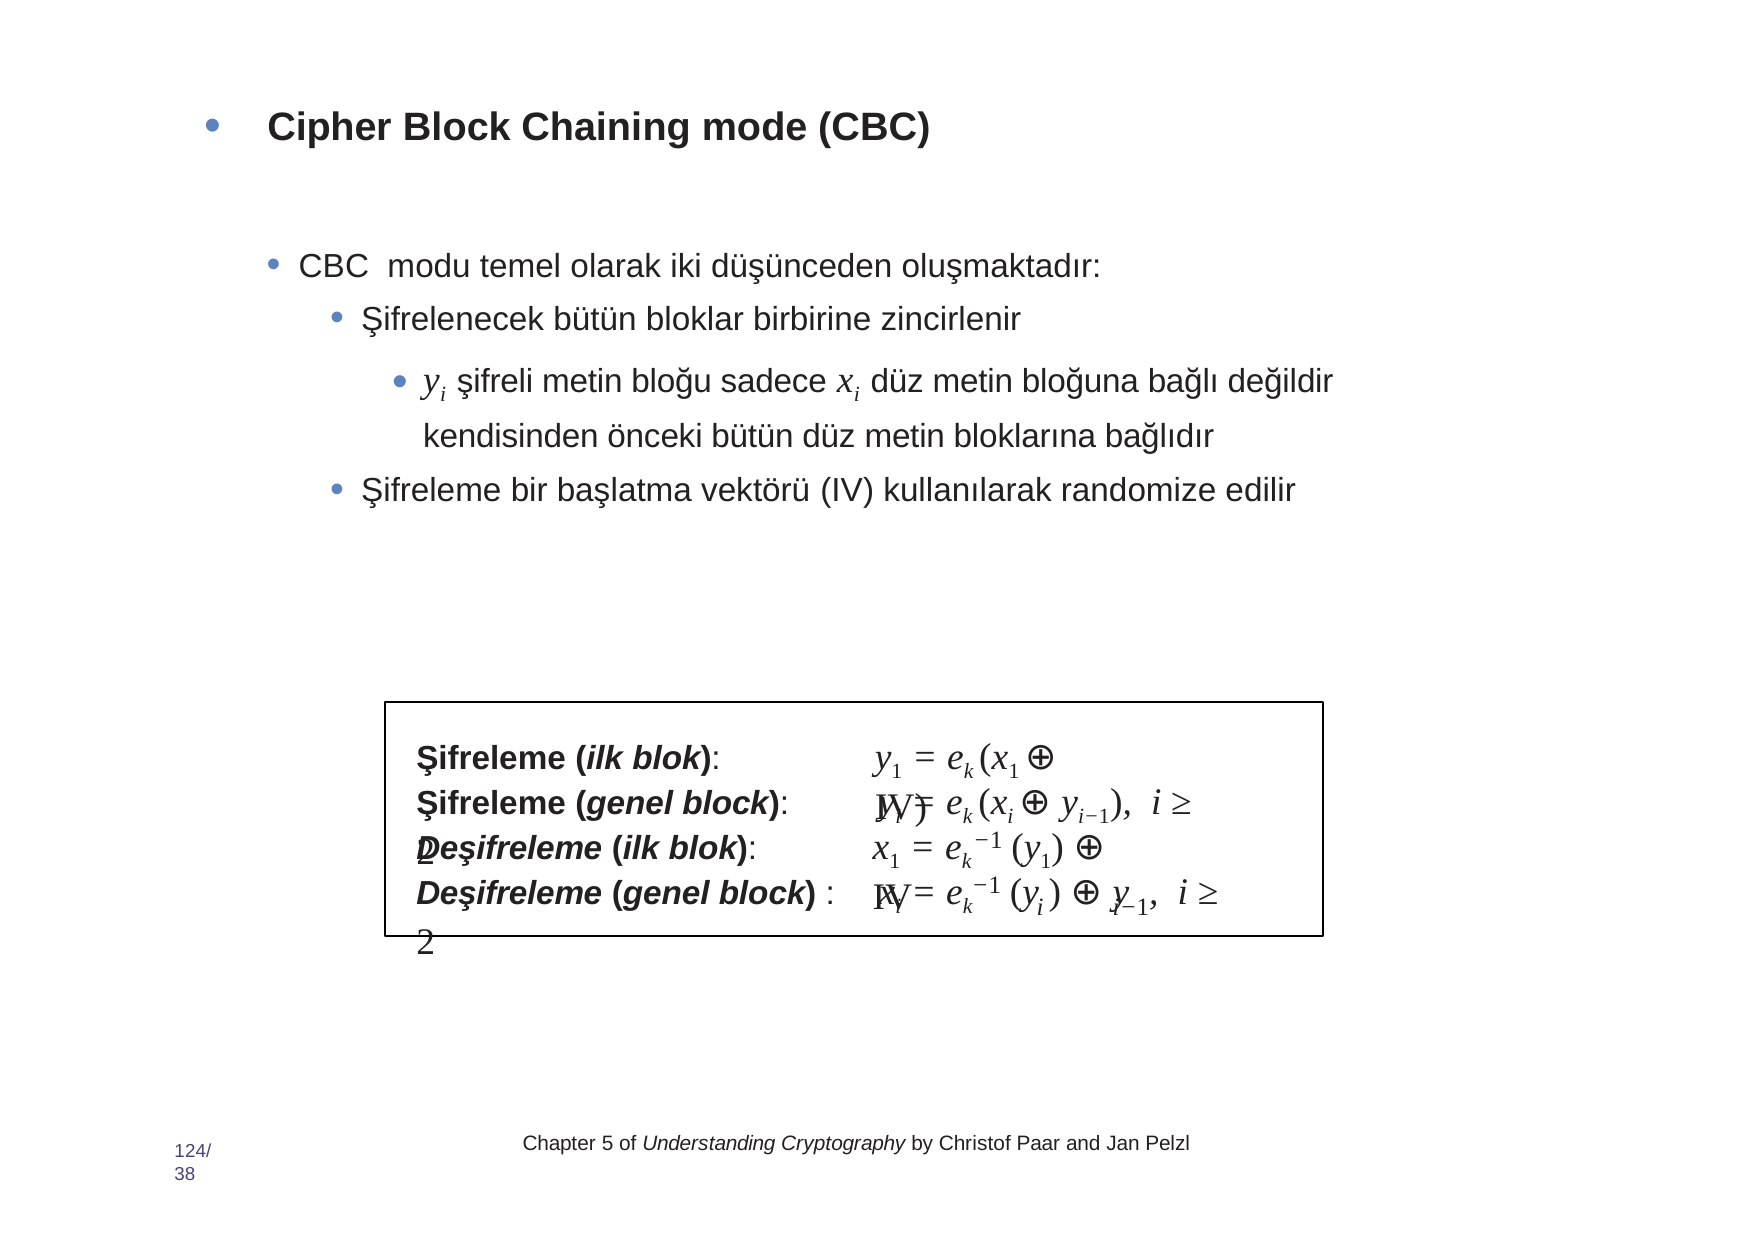

Cipher Block Chaining mode (CBC)
CBC  modu temel olarak iki düşünceden oluşmaktadır:

Şifrelenecek bütün bloklar birbirine zincirlenir
yi  şifreli metin bloğu sadece xi  düz metin bloğuna bağlı değildir kendisinden önceki bütün düz metin bloklarına bağlıdır

Şifreleme bir başlatma vektörü (IV) kullanılarak randomize edilir

y1 = ek (x1 ⊕ IV)
Şifreleme (ilk blok):
Şifreleme (genel block):	yi = ek (xi ⊕ yi−1),  i ≥ 2
x1 = ek	(y1) ⊕ IV
−1
Deşifreleme (ilk blok):
Deşifreleme (genel block) :	xi = ek	(y ) ⊕ y	,  i ≥ 2
−1
i	i−1
Chapter 5 of Understanding Cryptography by Christof Paar and Jan Pelzl
124/38